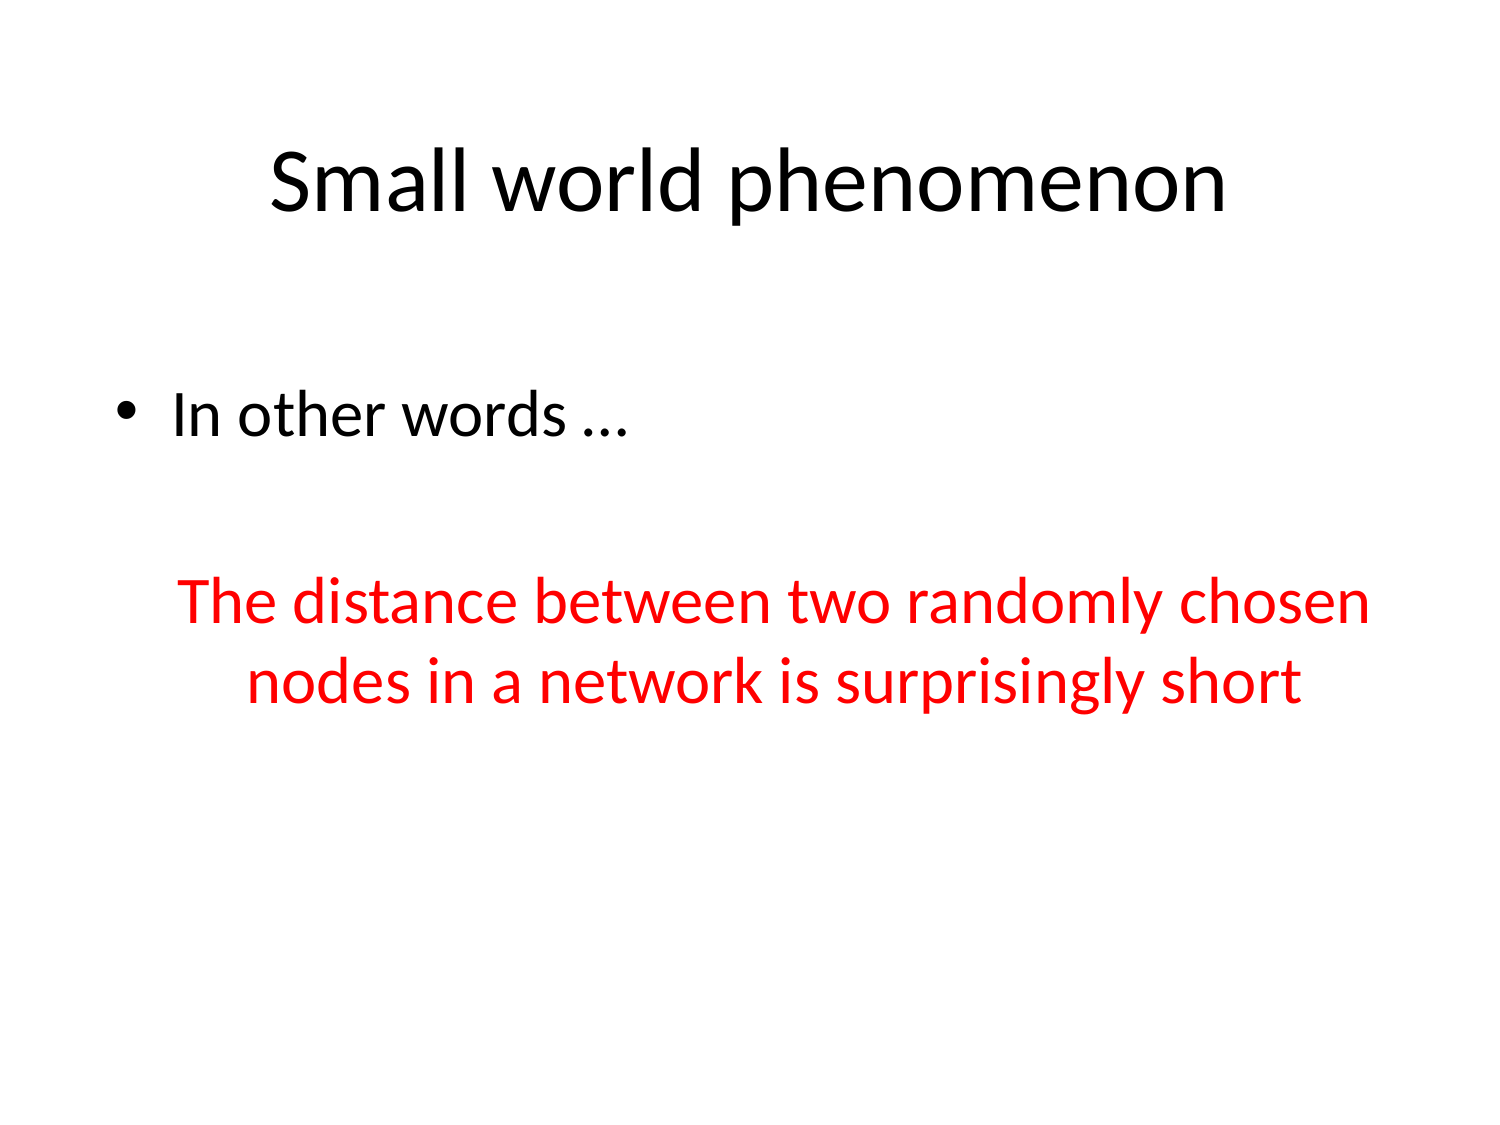

# Small world phenomenon

In other words …

The distance between two randomly chosen nodes in a network is surprisingly short